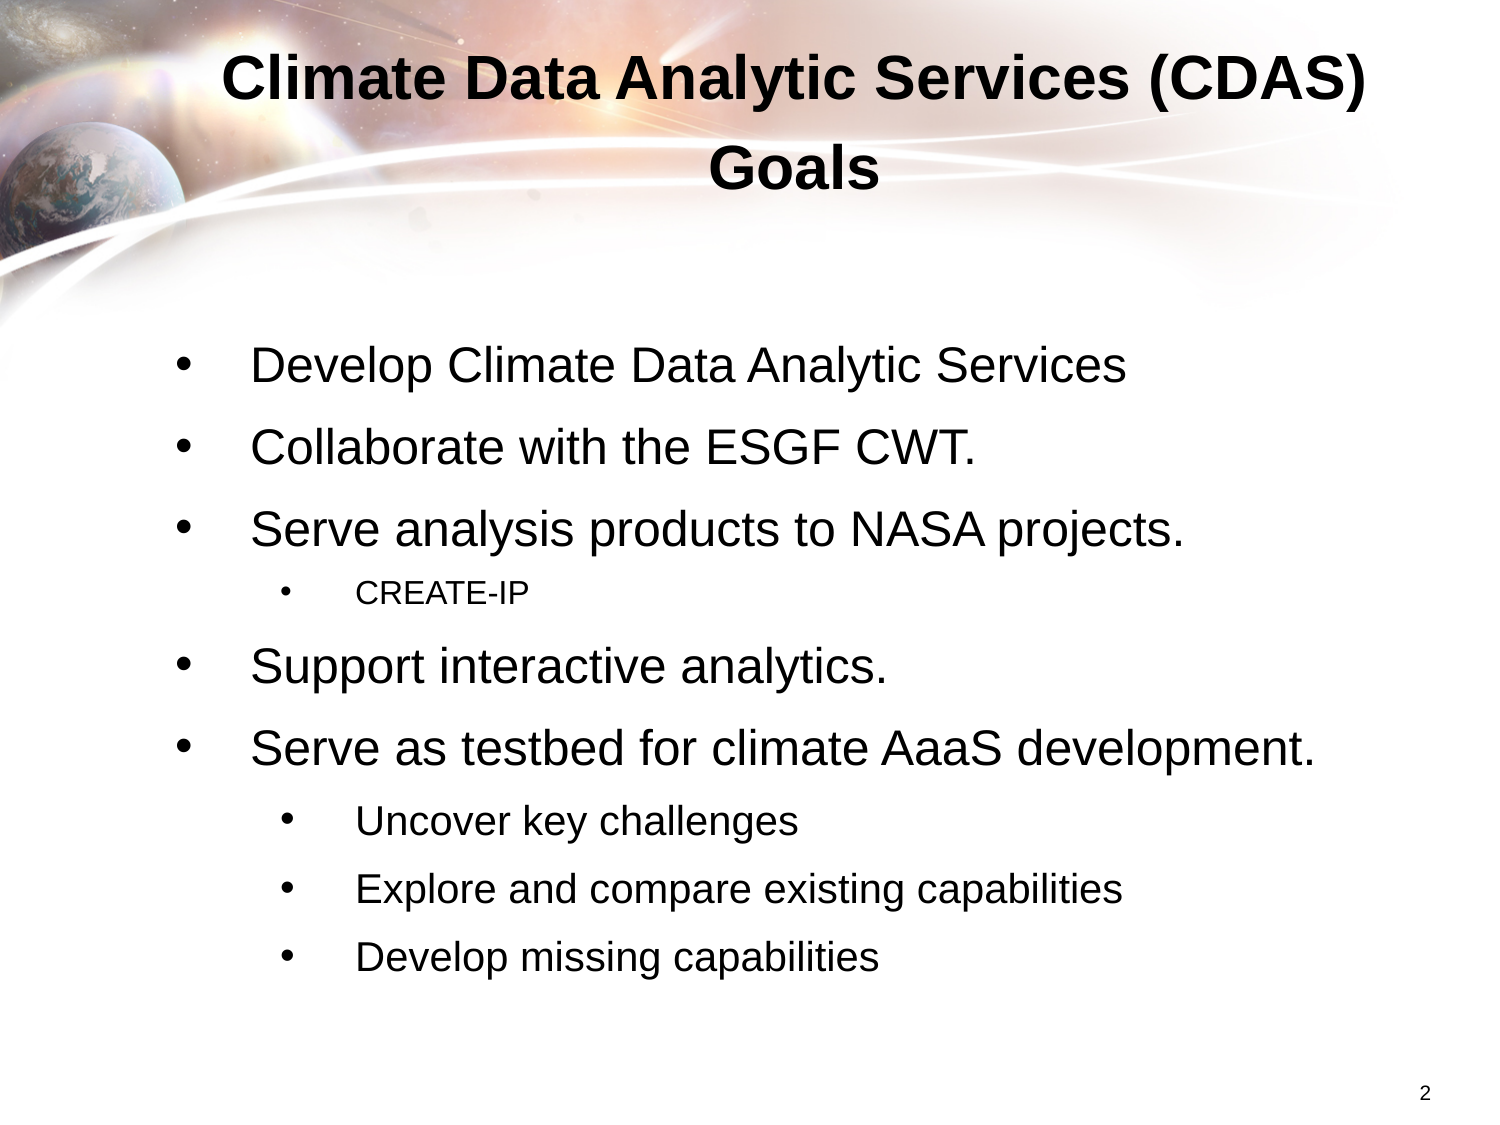

# Climate Data Analytic Services (CDAS) Goals
Develop Climate Data Analytic Services
Collaborate with the ESGF CWT.
Serve analysis products to NASA projects.
CREATE-IP
Support interactive analytics.
Serve as testbed for climate AaaS development.
Uncover key challenges
Explore and compare existing capabilities
Develop missing capabilities